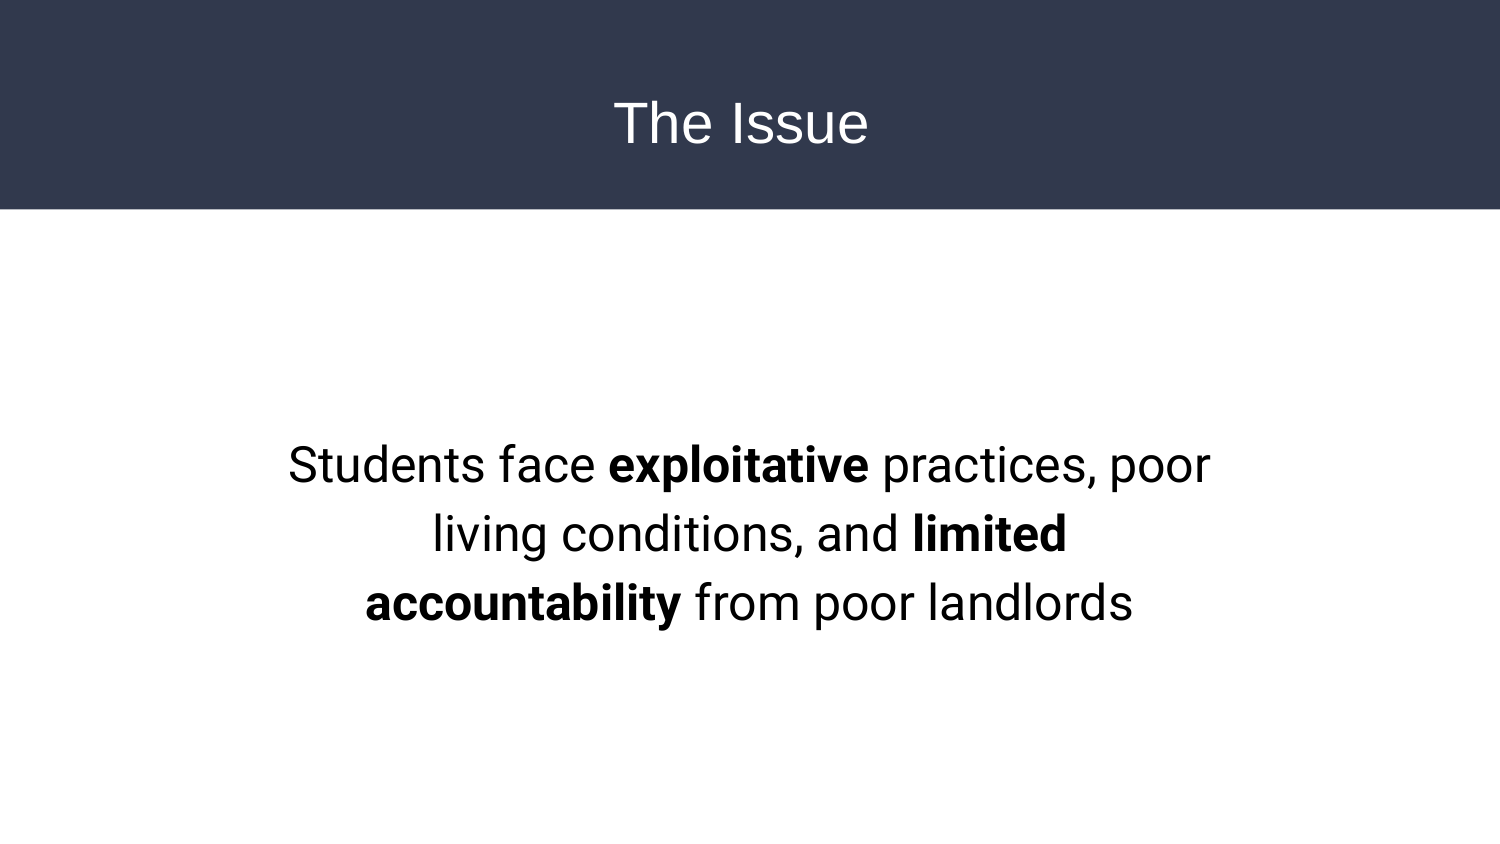

# The Issue
Students face exploitative practices, poor living conditions, and limited accountability from poor landlords